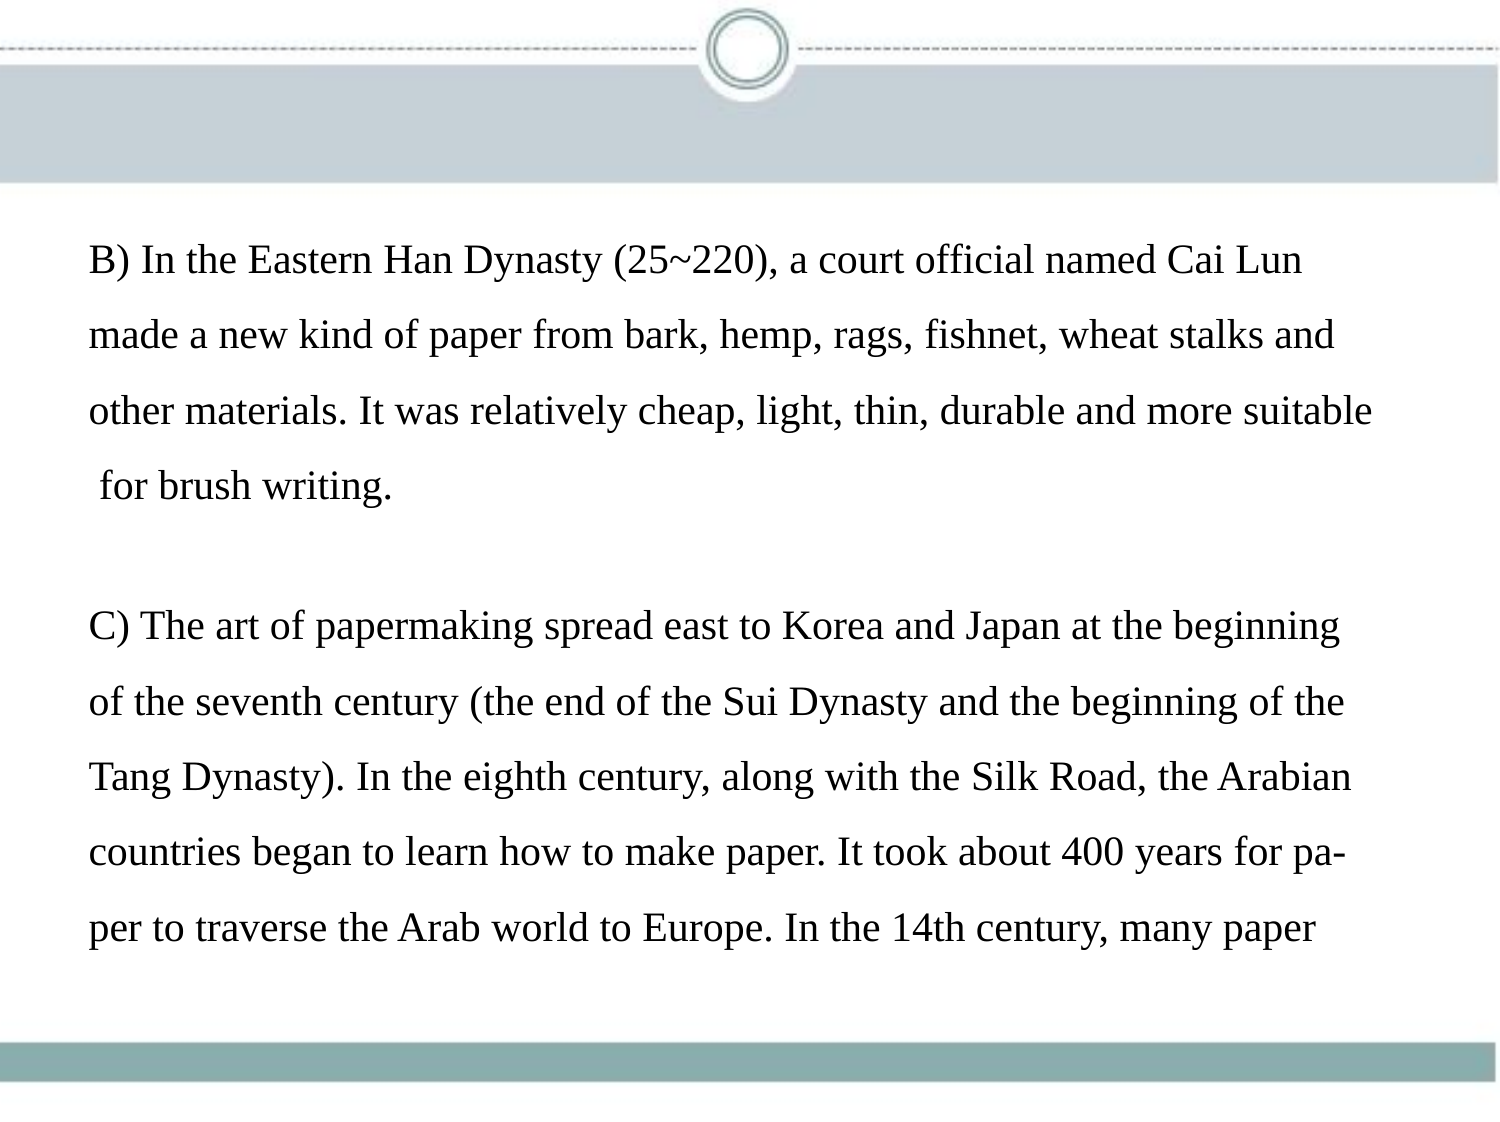

B) In the Eastern Han Dynasty (25~220), a court official named Cai Lun
made a new kind of paper from bark, hemp, rags, fishnet, wheat stalks and
other materials. It was relatively cheap, light, thin, durable and more suitable
 for brush writing.
C) The art of papermaking spread east to Korea and Japan at the beginning
of the seventh century (the end of the Sui Dynasty and the beginning of the
Tang Dynasty). In the eighth century, along with the Silk Road, the Arabian
countries began to learn how to make paper. It took about 400 years for pa-
per to traverse the Arab world to Europe. In the 14th century, many paper